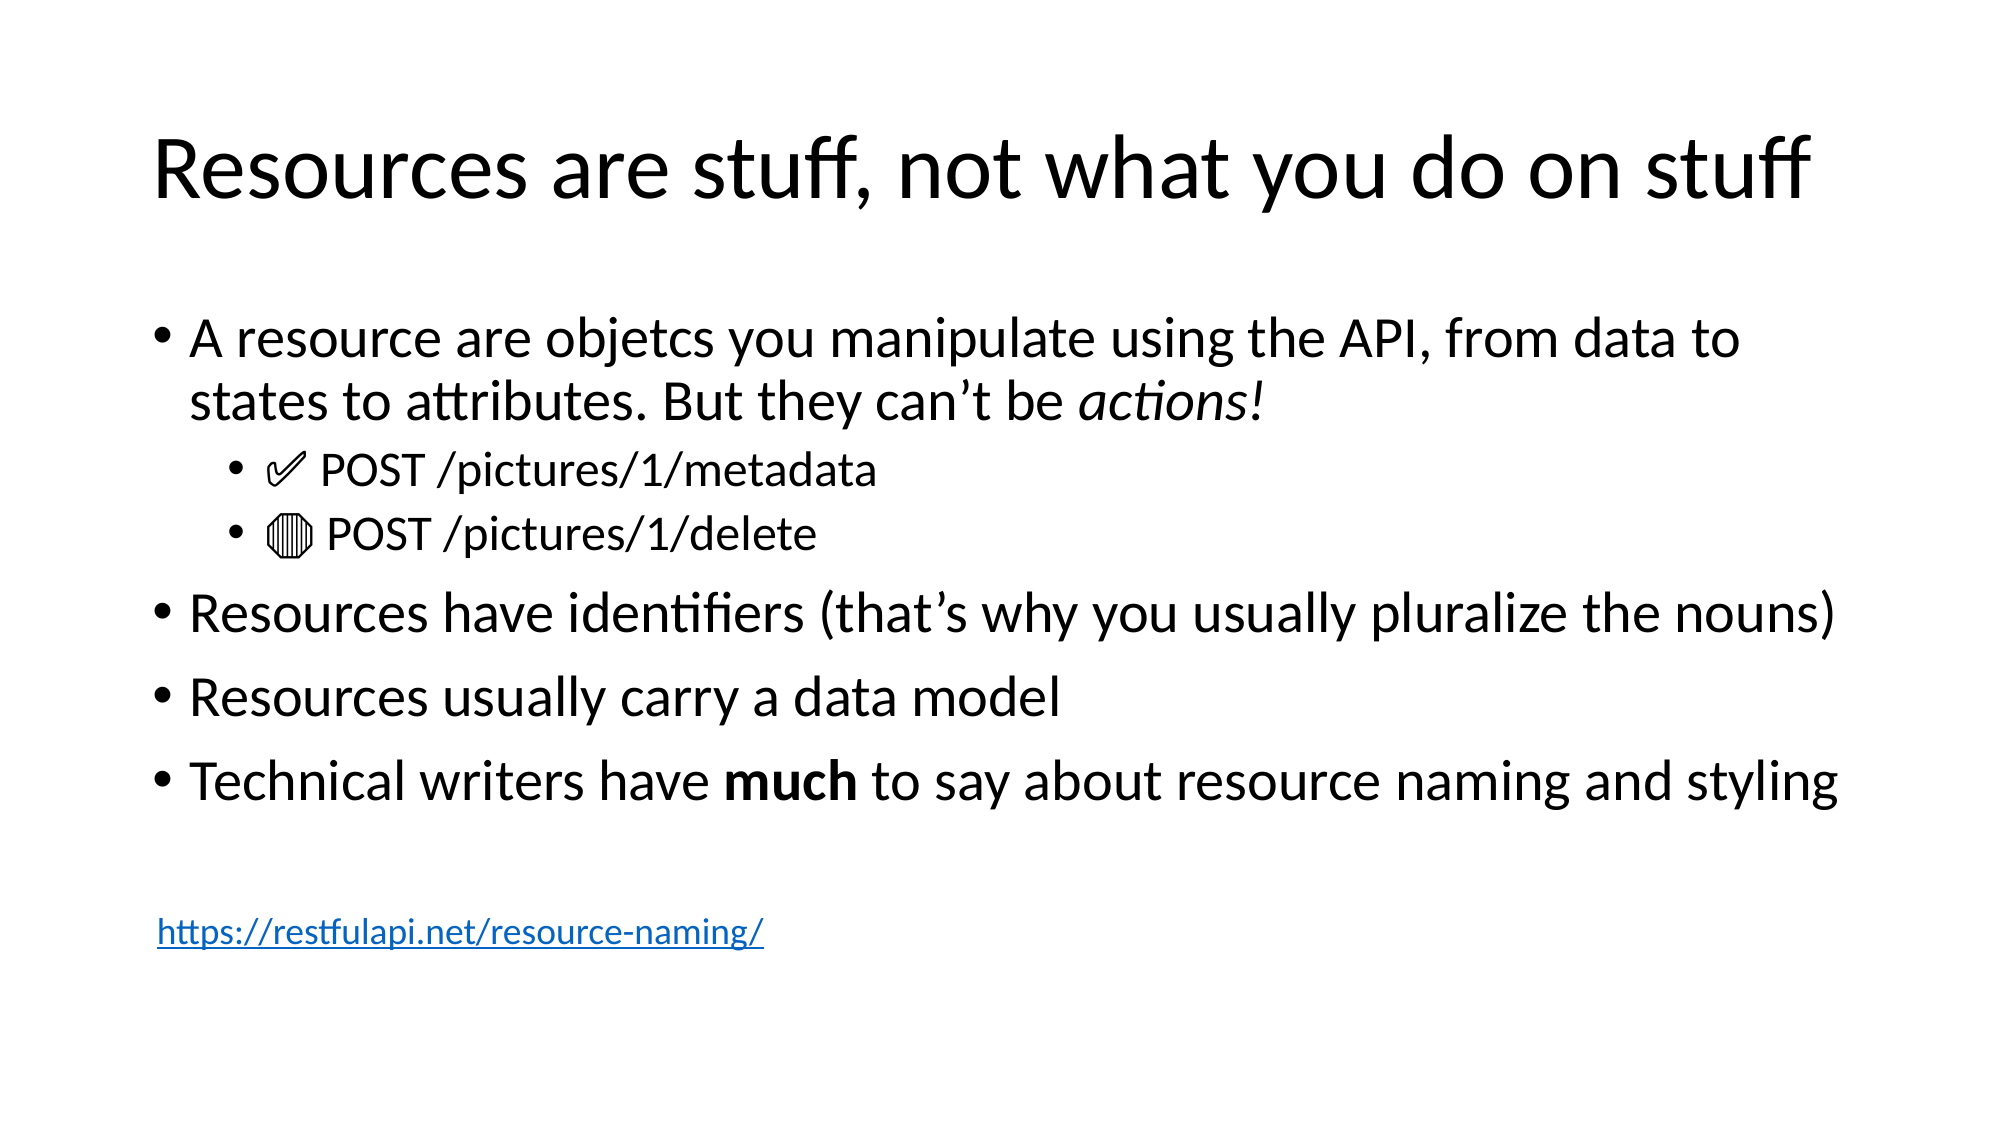

# Resources are stuff, not what you do on stuff
A resource are objetcs you manipulate using the API, from data to states to attributes. But they can’t be actions!
✅ POST /pictures/1/metadata
🛑 POST /pictures/1/delete
Resources have identifiers (that’s why you usually pluralize the nouns)
Resources usually carry a data model
Technical writers have much to say about resource naming and styling
https://restfulapi.net/resource-naming/